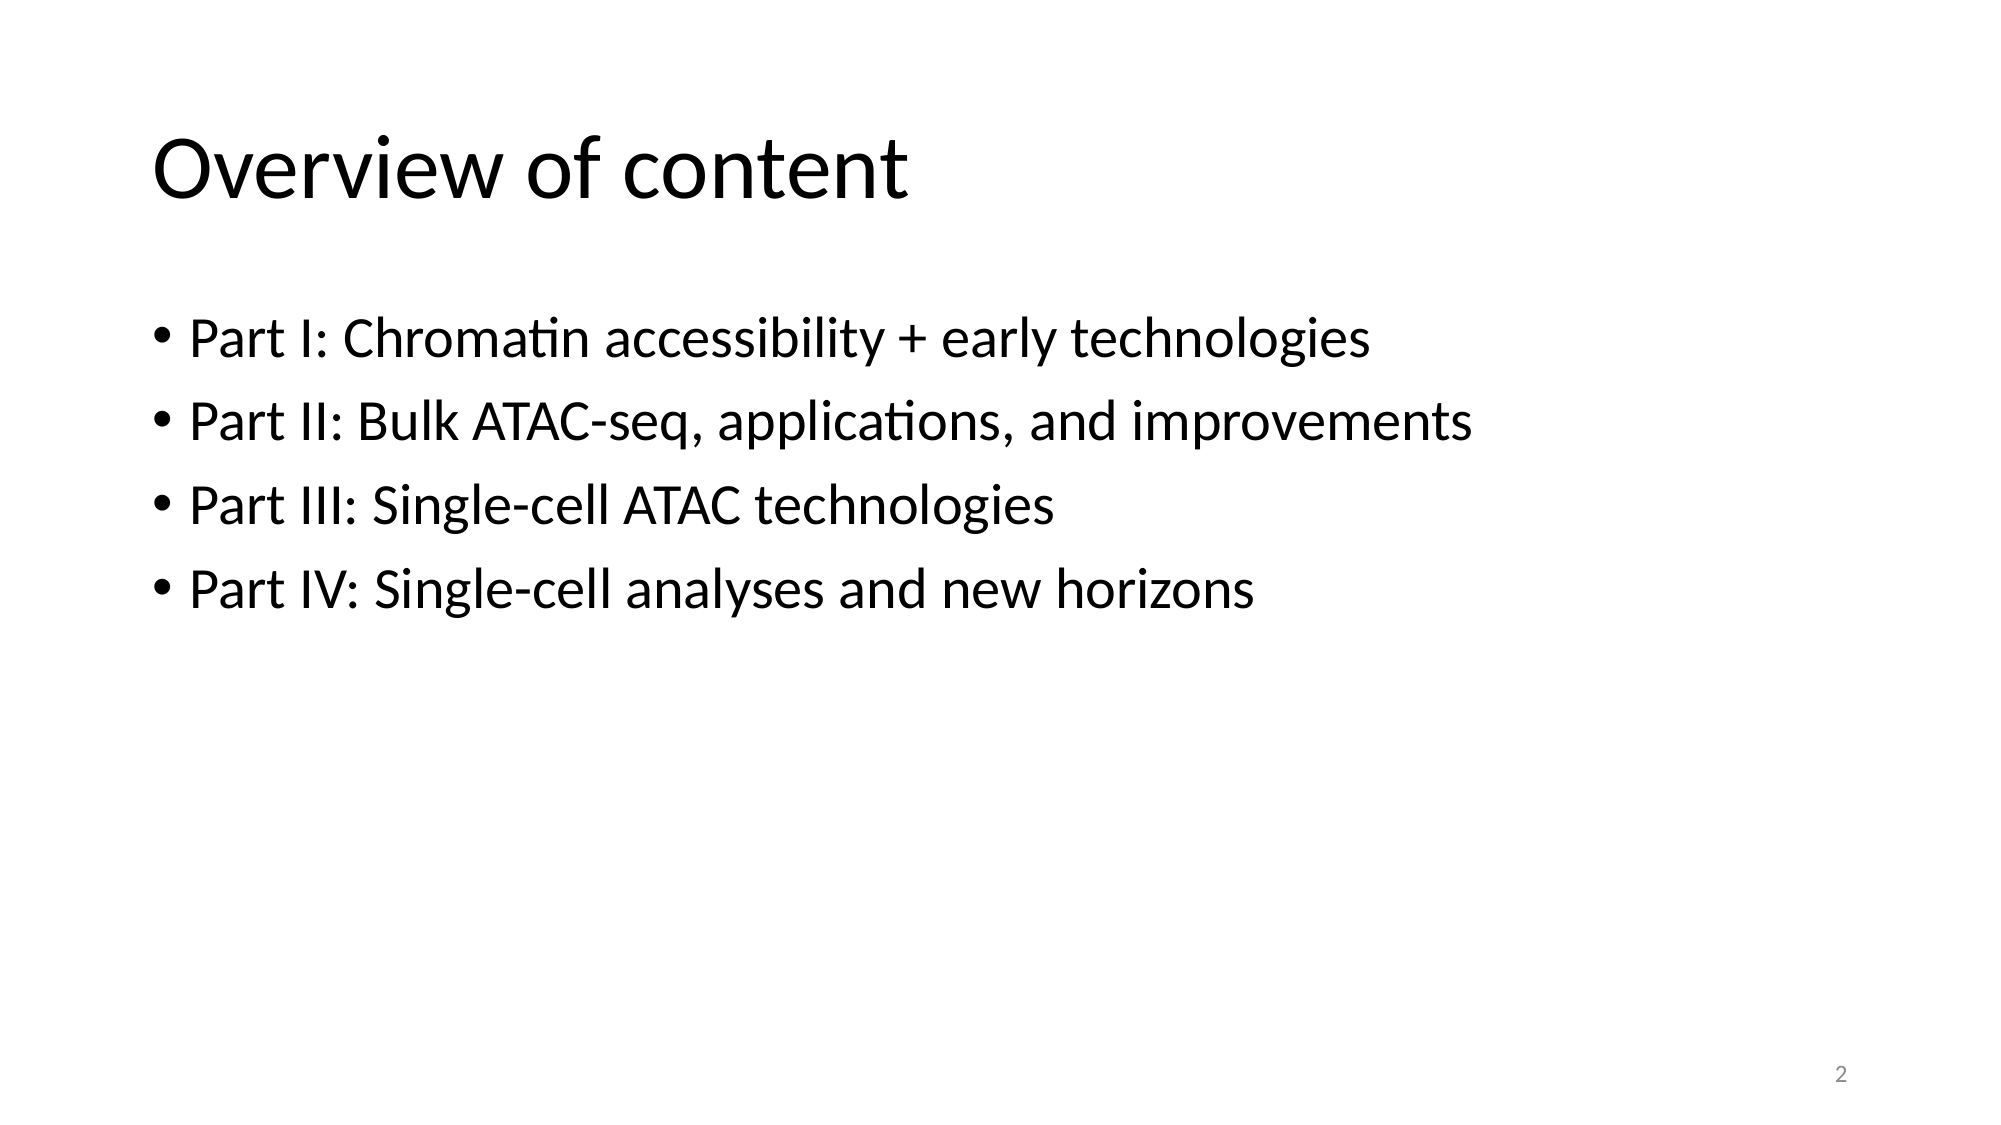

# Overview of content
Part I: Chromatin accessibility + early technologies
Part II: Bulk ATAC-seq, applications, and improvements
Part III: Single-cell ATAC technologies
Part IV: Single-cell analyses and new horizons
2